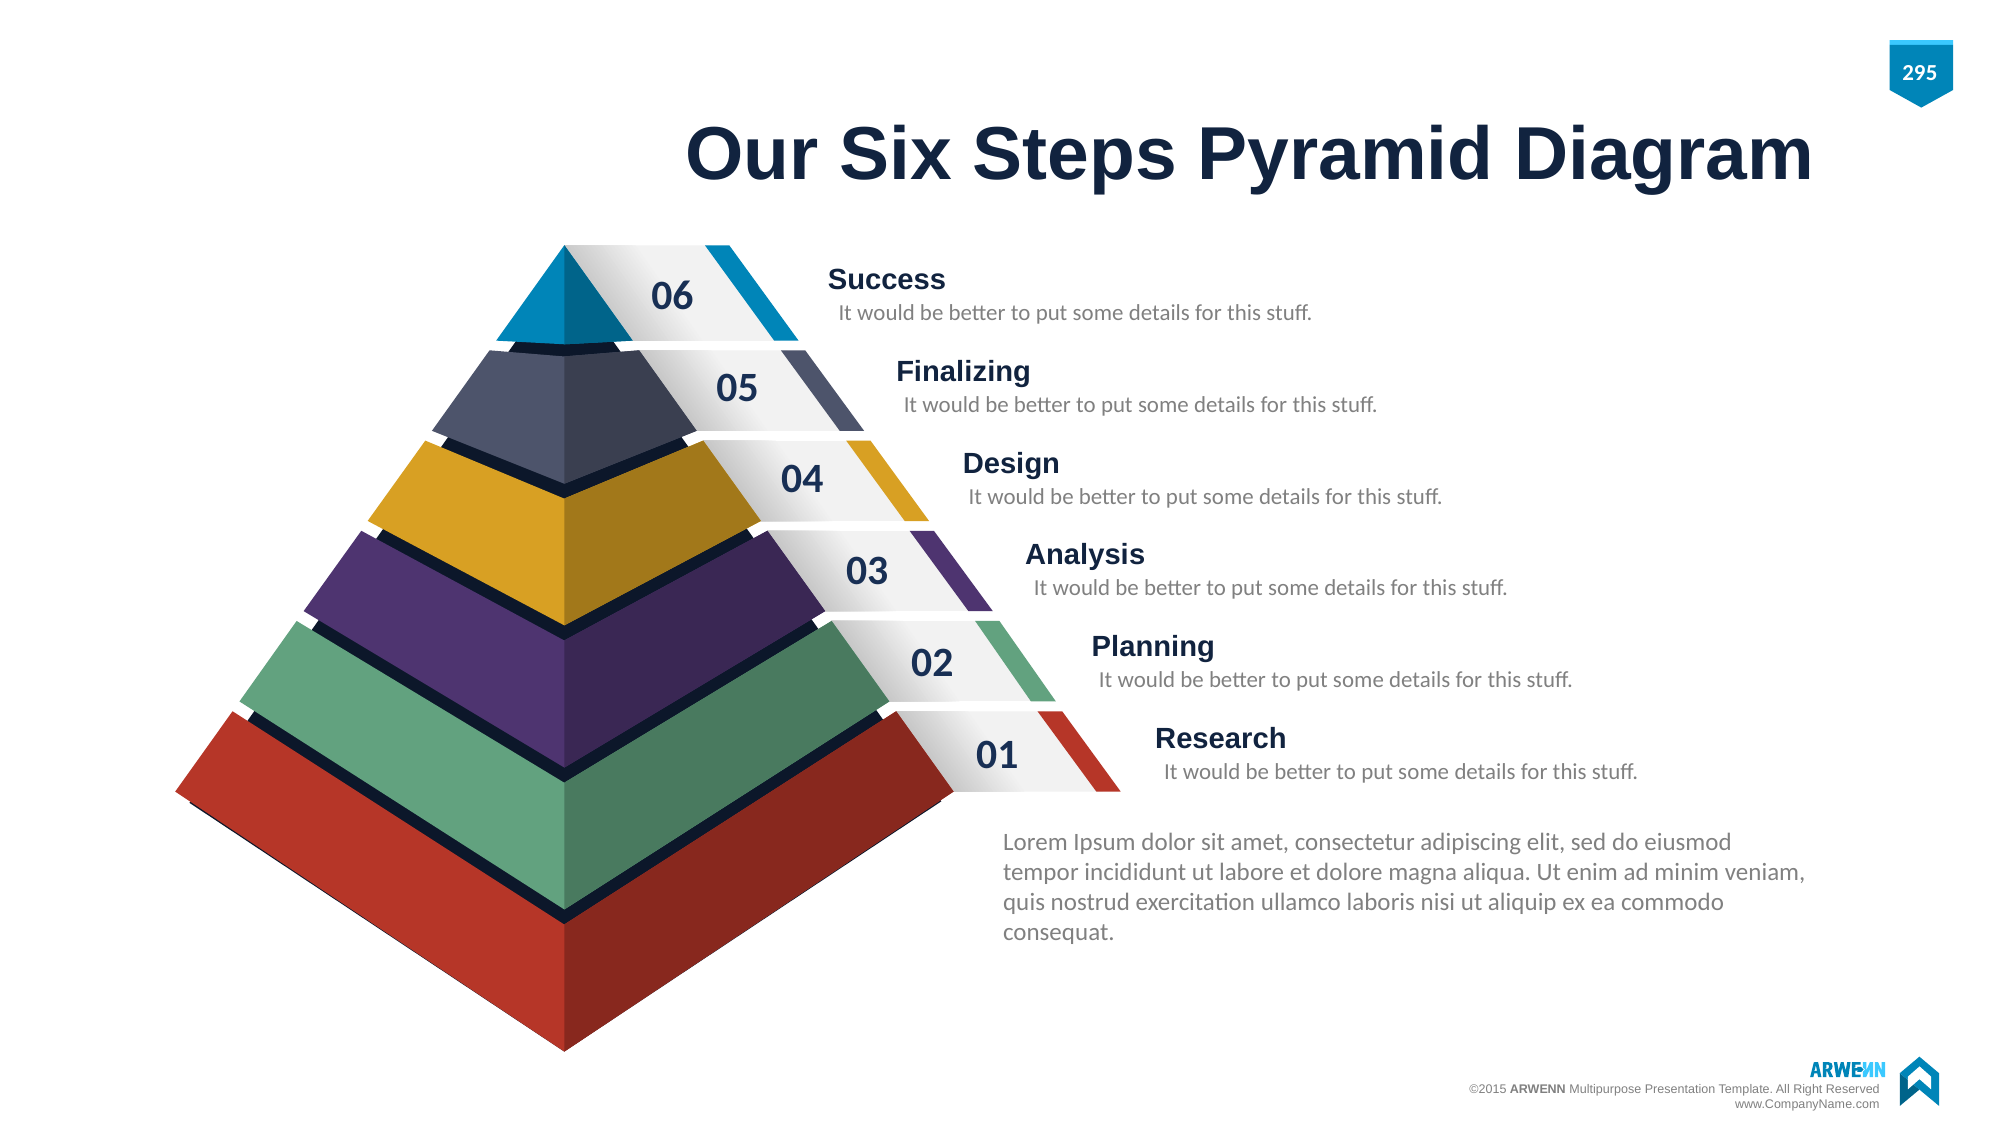

# Our Six Steps Pyramid Diagram

Success
It would be better to put some details for this stuff.
06

Finalizing
It would be better to put some details for this stuff.

05
Design
It would be better to put some details for this stuff.

04
Analysis
It would be better to put some details for this stuff.

03

Planning
It would be better to put some details for this stuff.
02

Research
It would be better to put some details for this stuff.
01
Lorem Ipsum dolor sit amet, consectetur adipiscing elit, sed do eiusmod tempor incididunt ut labore et dolore magna aliqua. Ut enim ad minim veniam, quis nostrud exercitation ullamco laboris nisi ut aliquip ex ea commodo consequat.